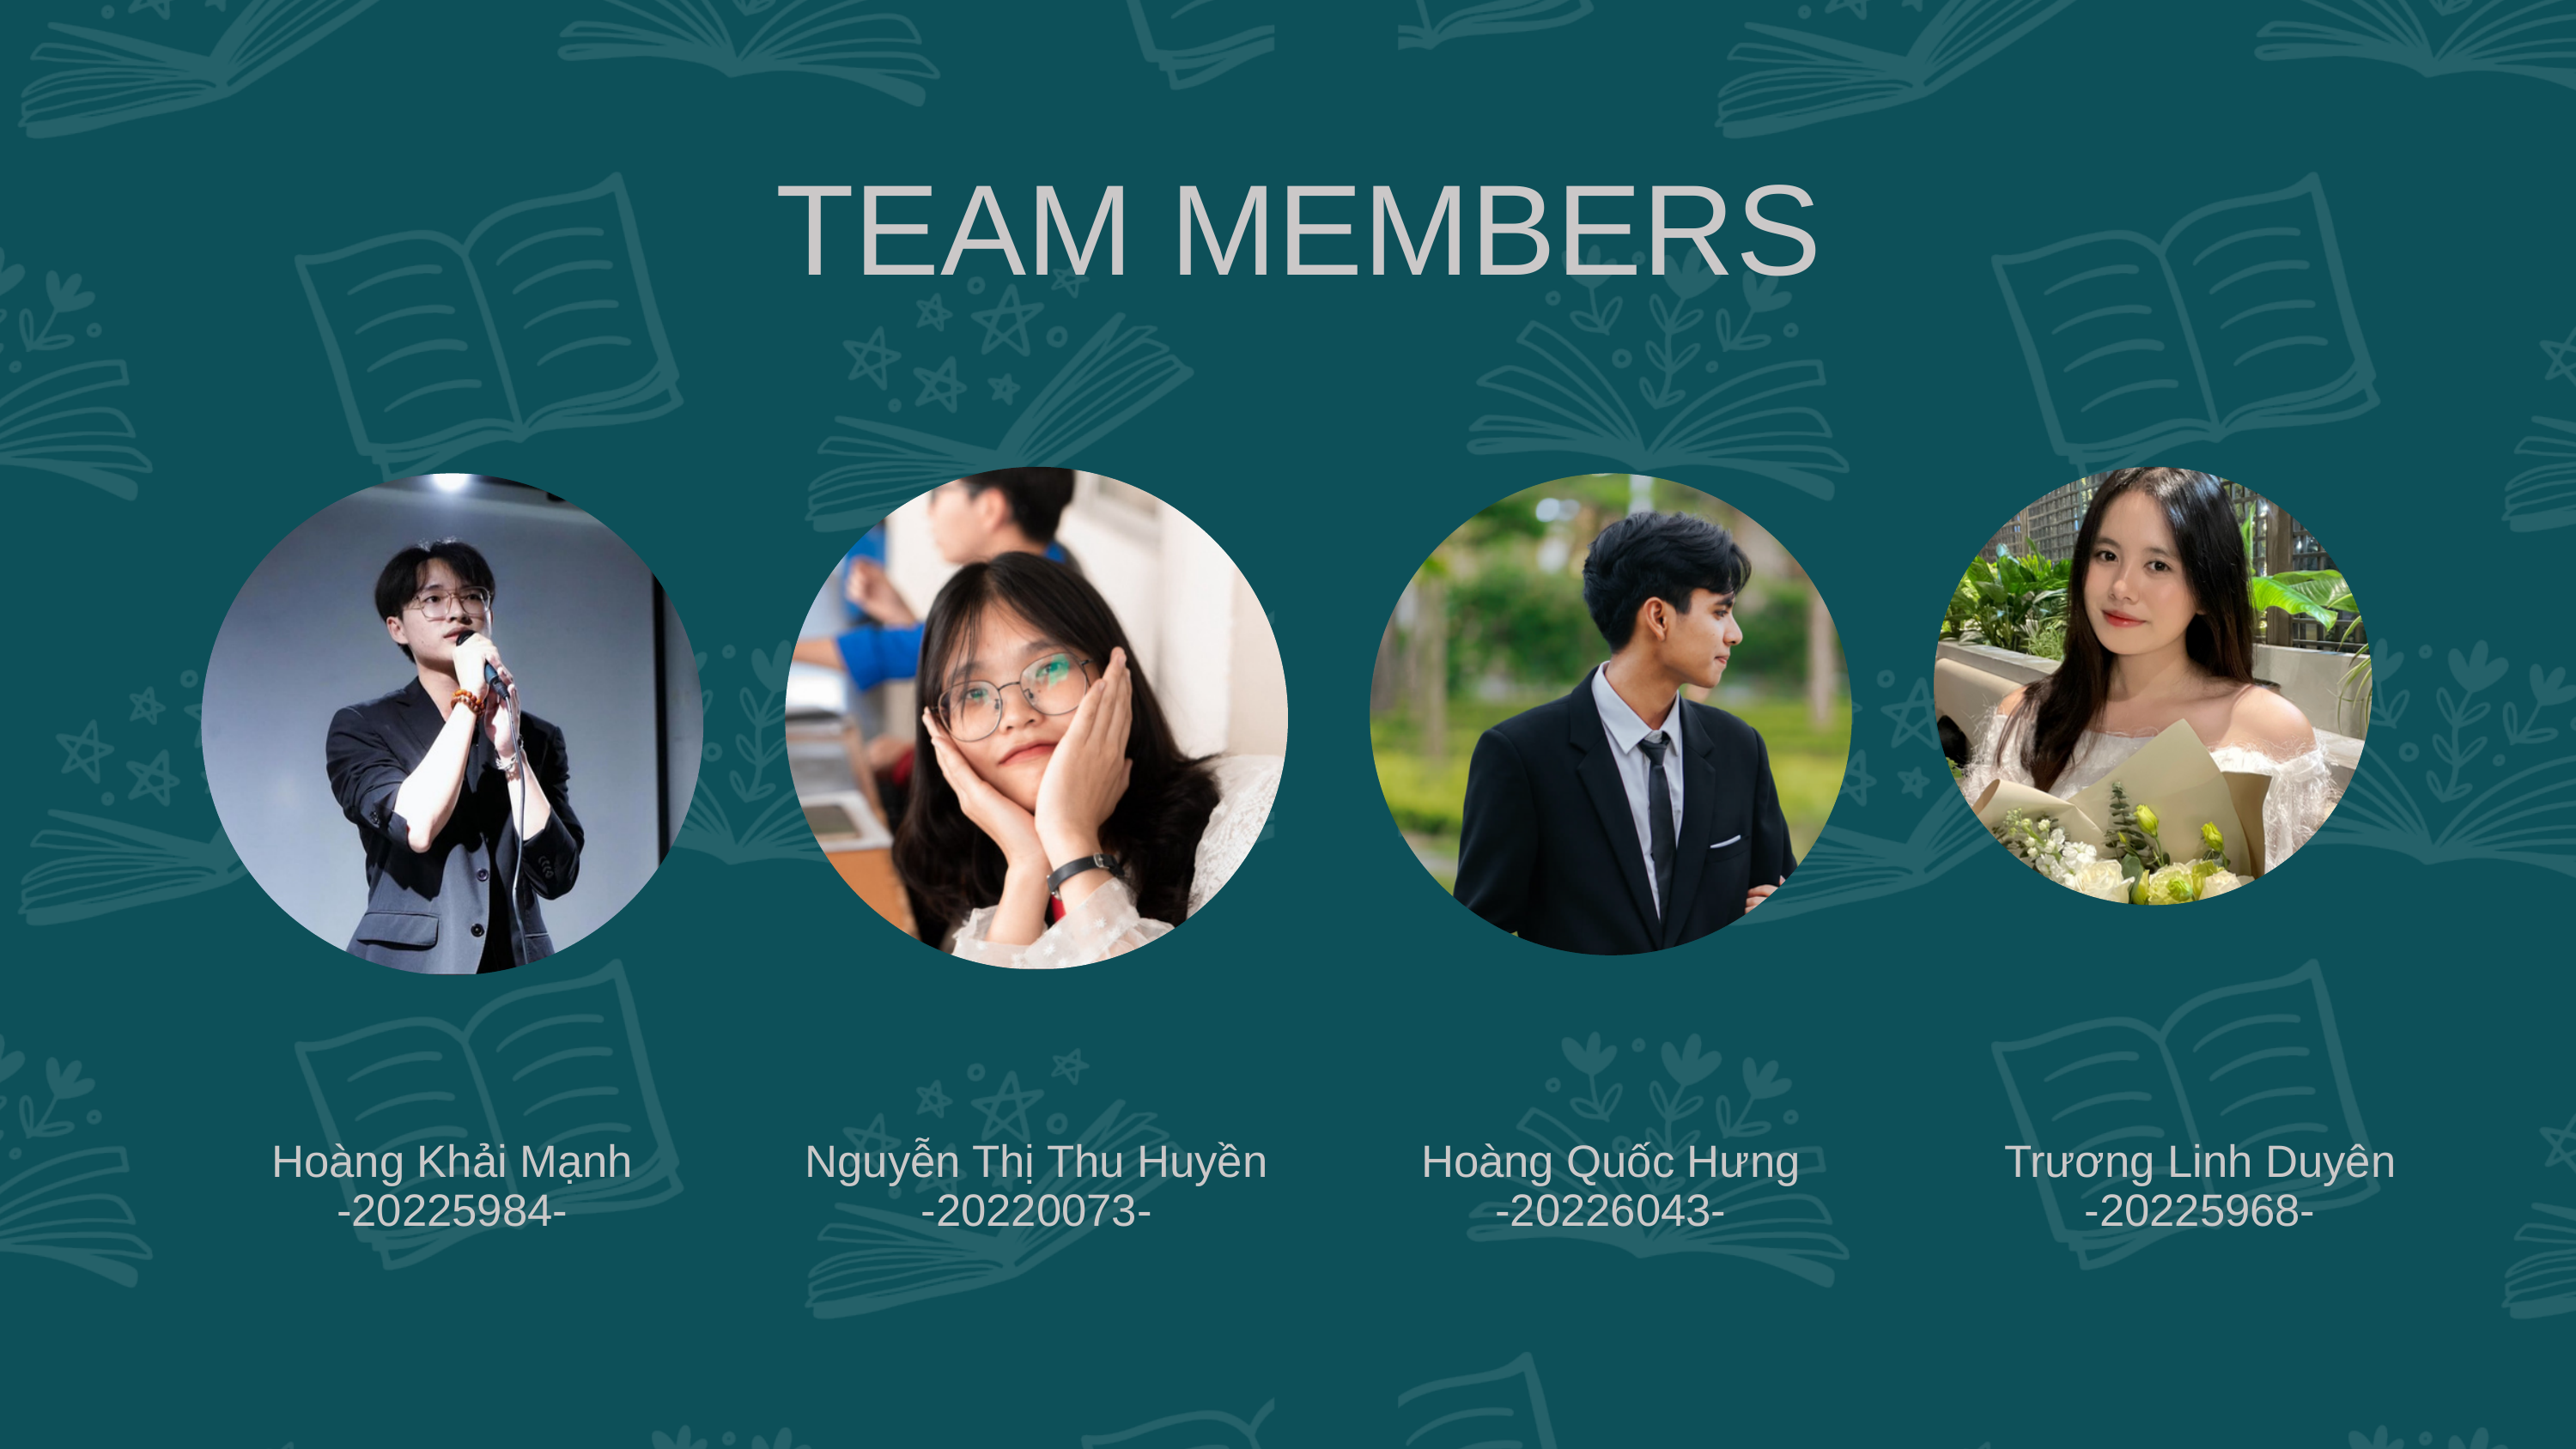

TEAM MEMBERS

Hoàng Khải Mạnh
-20225984-
Nguyễn Thị Thu Huyền
-20220073-
Hoàng Quốc Hưng
-20226043-
Trương Linh Duyên
-20225968-